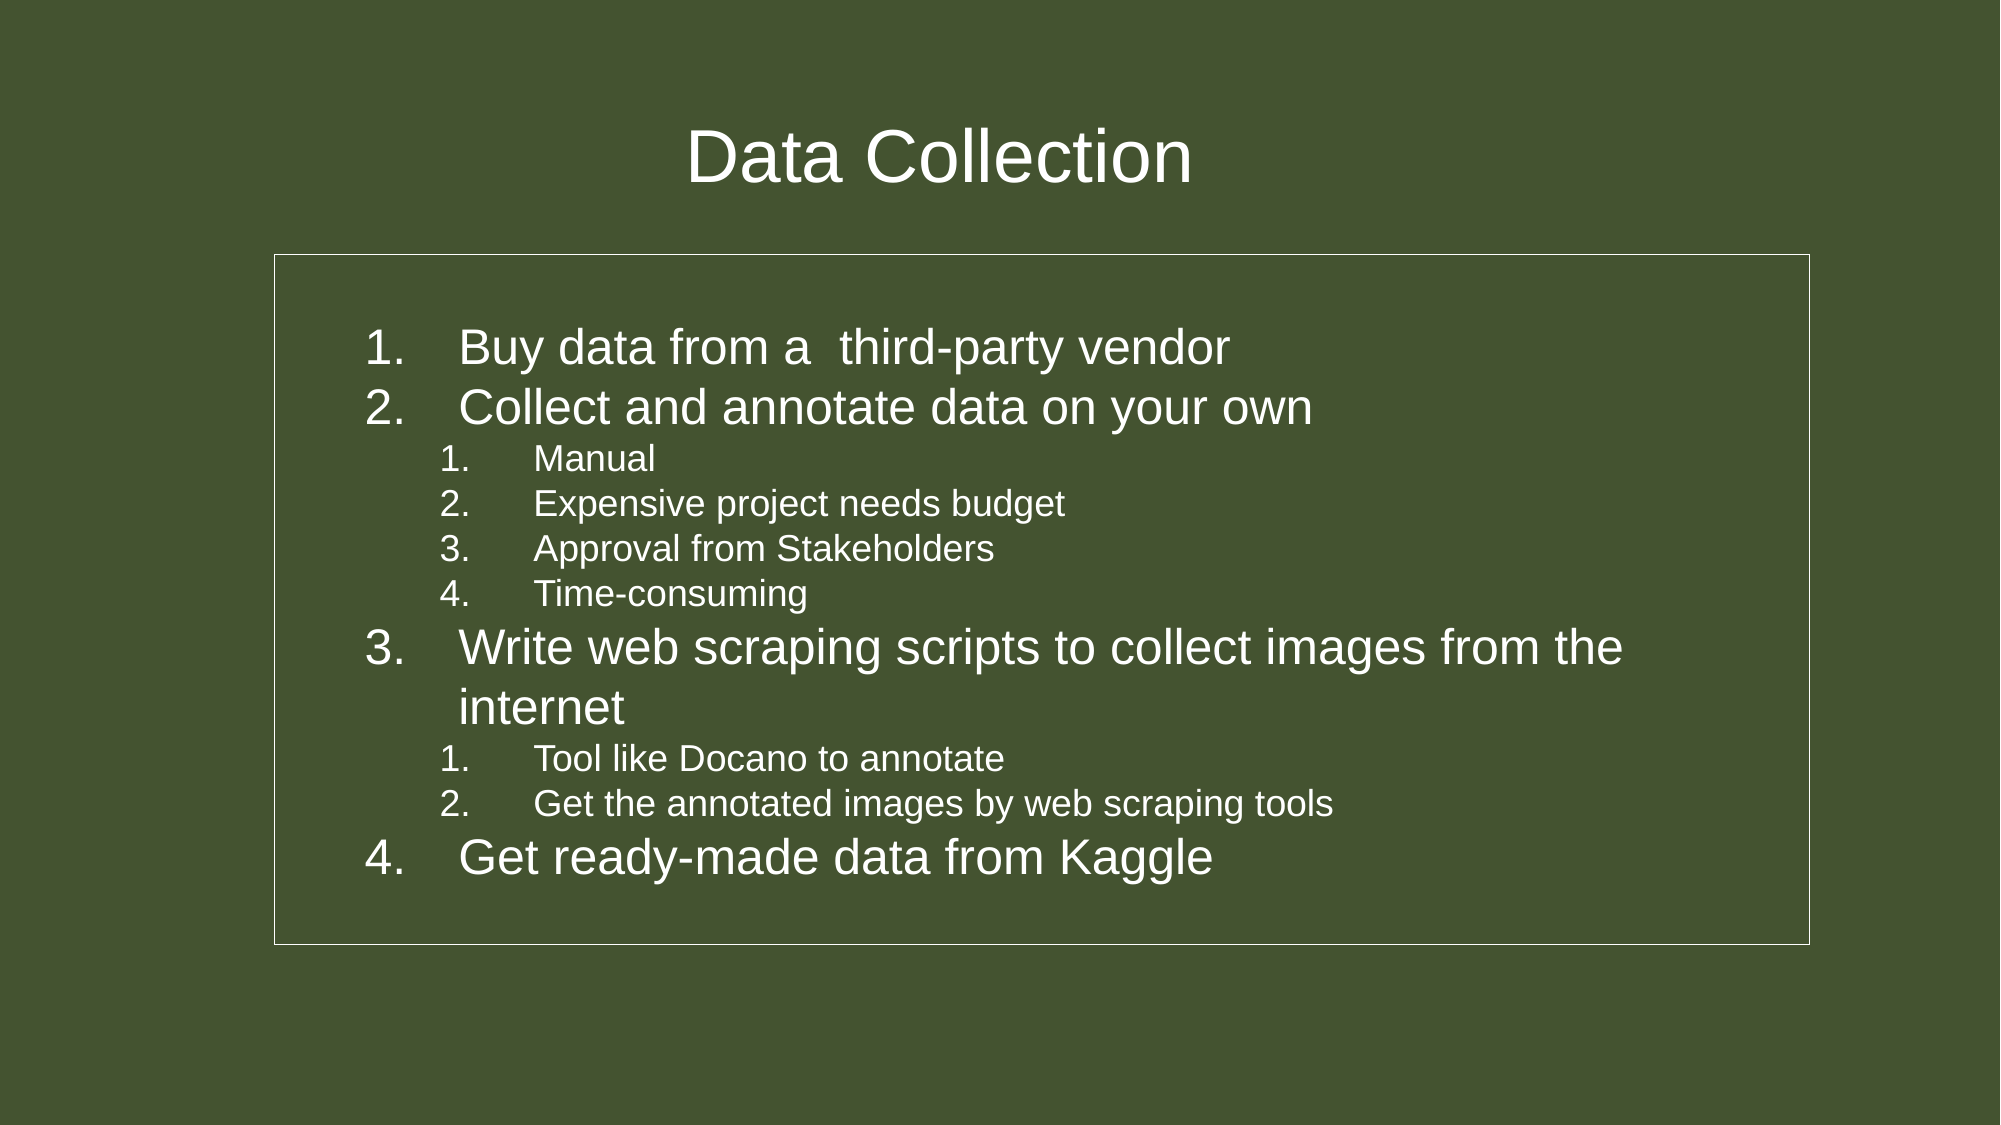

Data Collection
Buy data from a  third-party vendor
Collect and annotate data on your own
Manual
Expensive project needs budget
Approval from Stakeholders
Time-consuming
Write web scraping scripts to collect images from the internet
Tool like Docano to annotate
Get the annotated images by web scraping tools
Get ready-made data from Kaggle